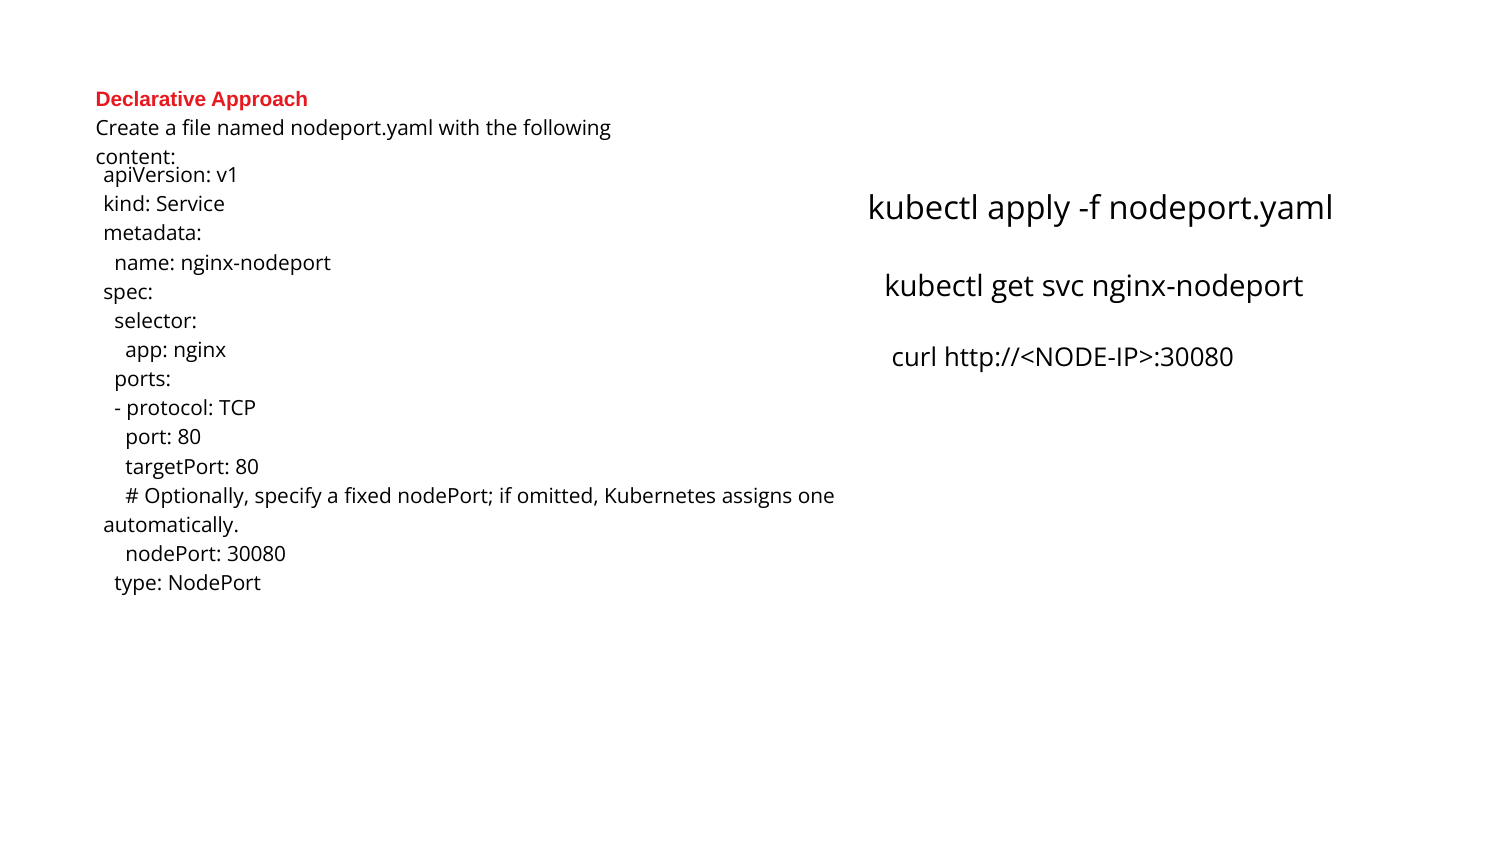

Declarative Approach
Create a file named nodeport.yaml with the following content:
apiVersion: v1
kind: Service
metadata:
  name: nginx-nodeport
spec:
  selector:
    app: nginx
  ports:
  - protocol: TCP
    port: 80
    targetPort: 80
    # Optionally, specify a fixed nodePort; if omitted, Kubernetes assigns one automatically.
    nodePort: 30080
  type: NodePort
kubectl apply -f nodeport.yaml
kubectl get svc nginx-nodeport
curl http://<NODE-IP>:30080